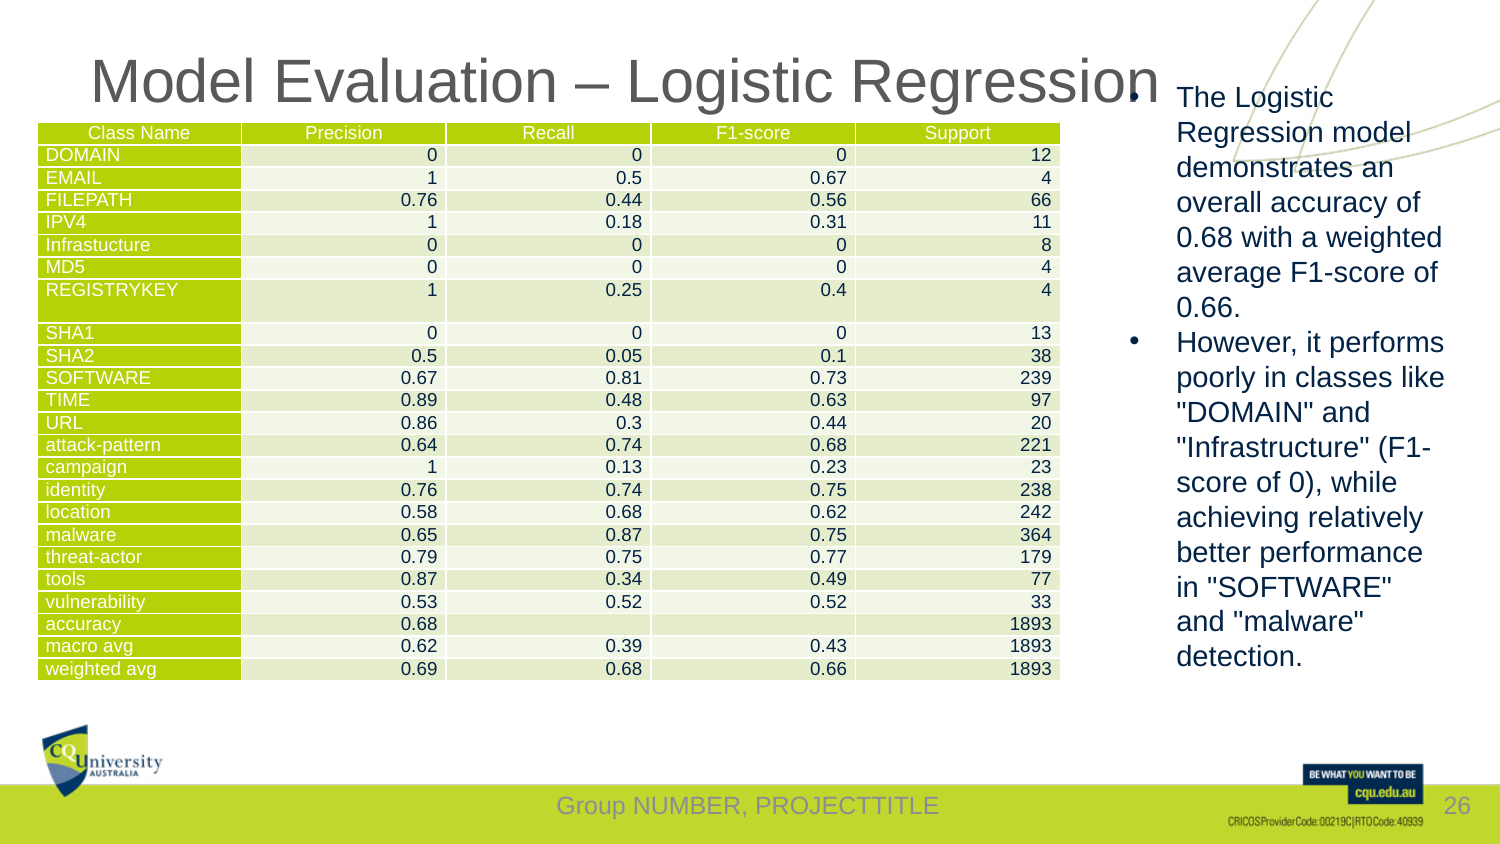

# Model Evaluation – Logistic Regression
The Logistic Regression model demonstrates an overall accuracy of 0.68 with a weighted average F1-score of 0.66.
However, it performs poorly in classes like "DOMAIN" and "Infrastructure" (F1-score of 0), while achieving relatively better performance in "SOFTWARE" and "malware" detection.

| Class Name | Precision | Recall | F1-score | Support |
| --- | --- | --- | --- | --- |
| DOMAIN | 0 | 0 | 0 | 12 |
| EMAIL | 1 | 0.5 | 0.67 | 4 |
| FILEPATH | 0.76 | 0.44 | 0.56 | 66 |
| IPV4 | 1 | 0.18 | 0.31 | 11 |
| Infrastucture | 0 | 0 | 0 | 8 |
| MD5 | 0 | 0 | 0 | 4 |
| REGISTRYKEY | 1 | 0.25 | 0.4 | 4 |
| SHA1 | 0 | 0 | 0 | 13 |
| SHA2 | 0.5 | 0.05 | 0.1 | 38 |
| SOFTWARE | 0.67 | 0.81 | 0.73 | 239 |
| TIME | 0.89 | 0.48 | 0.63 | 97 |
| URL | 0.86 | 0.3 | 0.44 | 20 |
| attack-pattern | 0.64 | 0.74 | 0.68 | 221 |
| campaign | 1 | 0.13 | 0.23 | 23 |
| identity | 0.76 | 0.74 | 0.75 | 238 |
| location | 0.58 | 0.68 | 0.62 | 242 |
| malware | 0.65 | 0.87 | 0.75 | 364 |
| threat-actor | 0.79 | 0.75 | 0.77 | 179 |
| tools | 0.87 | 0.34 | 0.49 | 77 |
| vulnerability | 0.53 | 0.52 | 0.52 | 33 |
| accuracy | 0.68 |  |  | 1893 |
| macro avg | 0.62 | 0.39 | 0.43 | 1893 |
| weighted avg | 0.69 | 0.68 | 0.66 | 1893 |
Group NUMBER, PROJECTTITLE
26